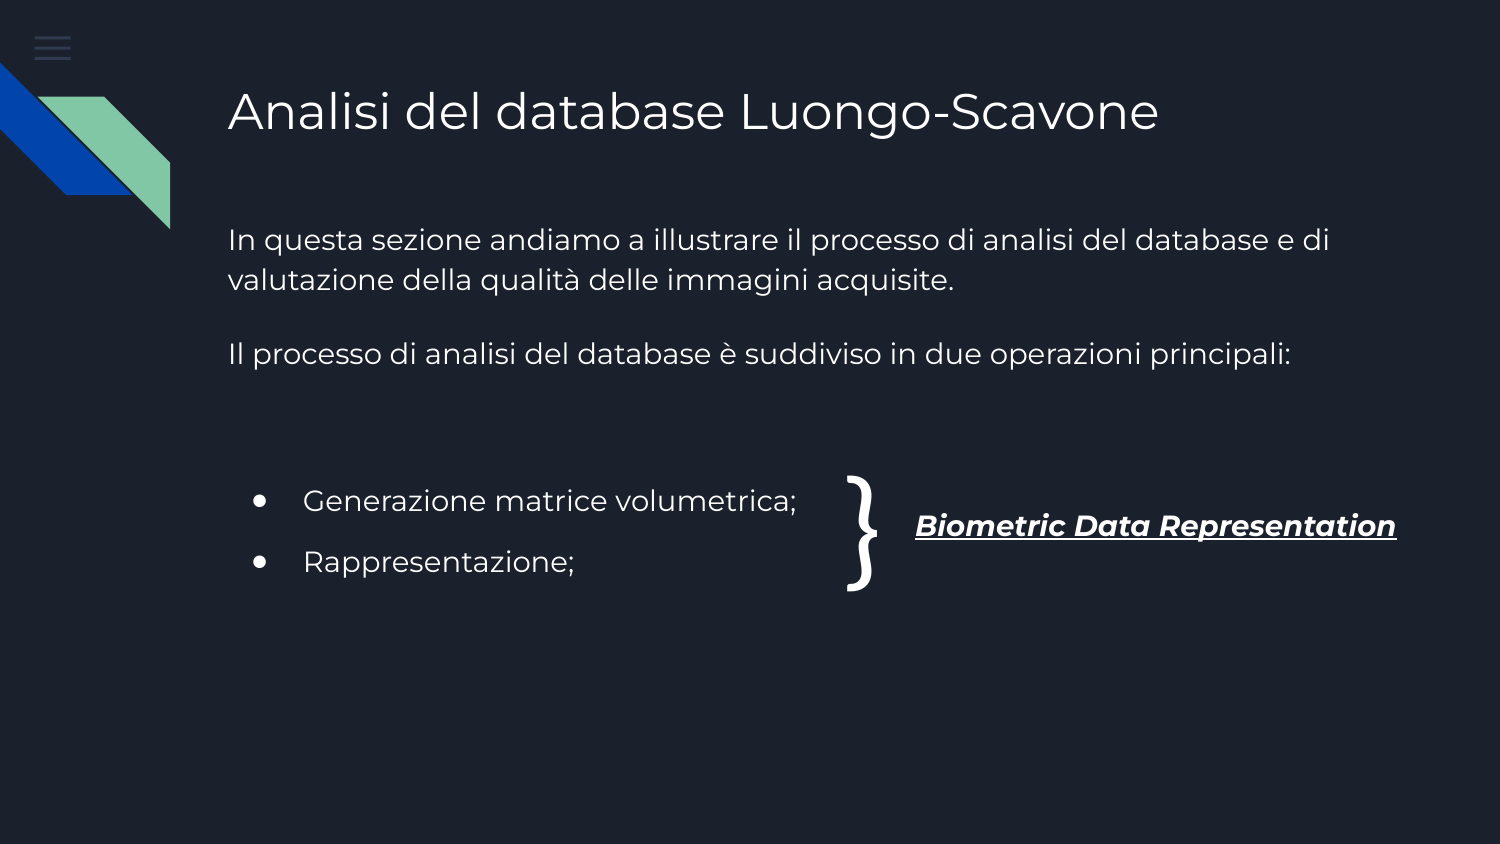

# Analisi del database Luongo-Scavone
In questa sezione andiamo a illustrare il processo di analisi del database e di valutazione della qualità delle immagini acquisite.
Il processo di analisi del database è suddiviso in due operazioni principali:

Generazione matrice volumetrica;
Rappresentazione;

}
Biometric Data Representation